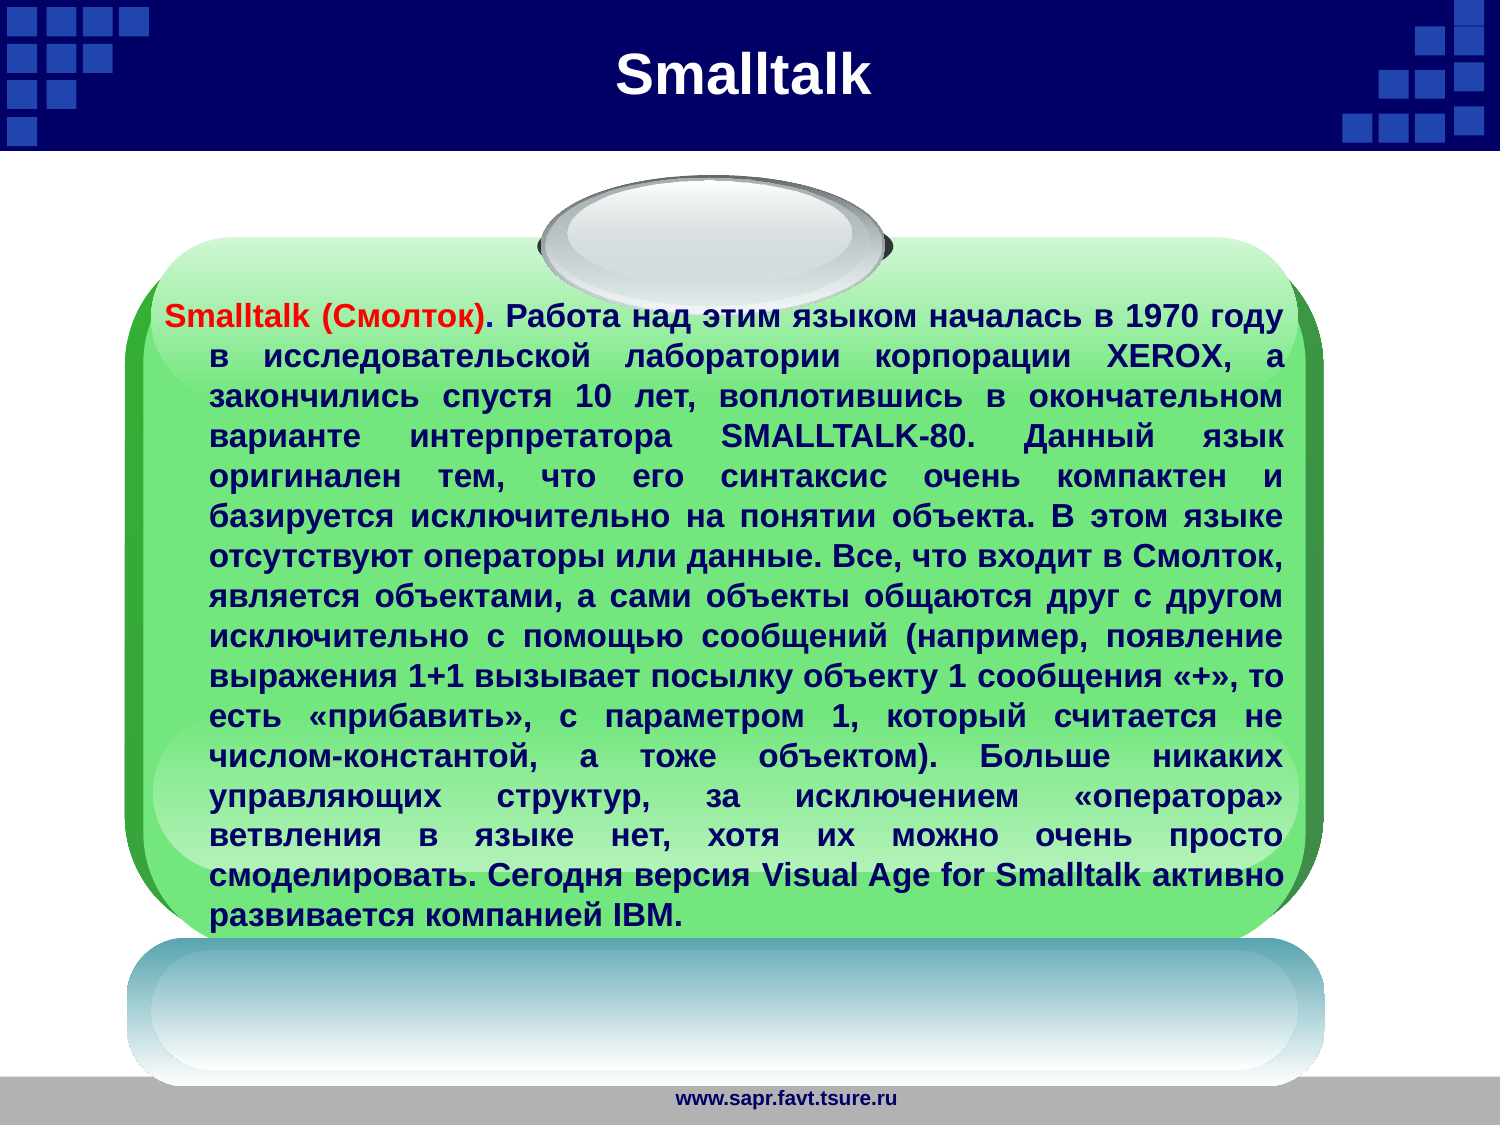

Smalltalk

Smalltalk (Смолток). Работа над этим языком началась в 1970 году в исследовательской лаборатории корпорации XEROX, а закончились спустя 10 лет, воплотившись в окончательном варианте интерпретатора SMALLTALK-80. Данный язык оригинален тем, что его синтаксис очень компактен и базируется исключительно на понятии объекта. В этом языке отсутствуют операторы или данные. Все, что входит в Смолток, является объектами, а сами объекты общаются друг с другом исключительно с помощью сообщений (например, появление выражения 1+1 вызывает посылку объекту 1 сообщения «+», то есть «прибавить», с параметром 1, который считается не числом-константой, а тоже объектом). Больше никаких управляющих структур, за исключением «оператора» ветвления в языке нет, хотя их можно очень просто смоделировать. Сегодня версия Visual Age for Smalltalk активно развивается компанией IBM.

www.sapr.favt.tsure.ru